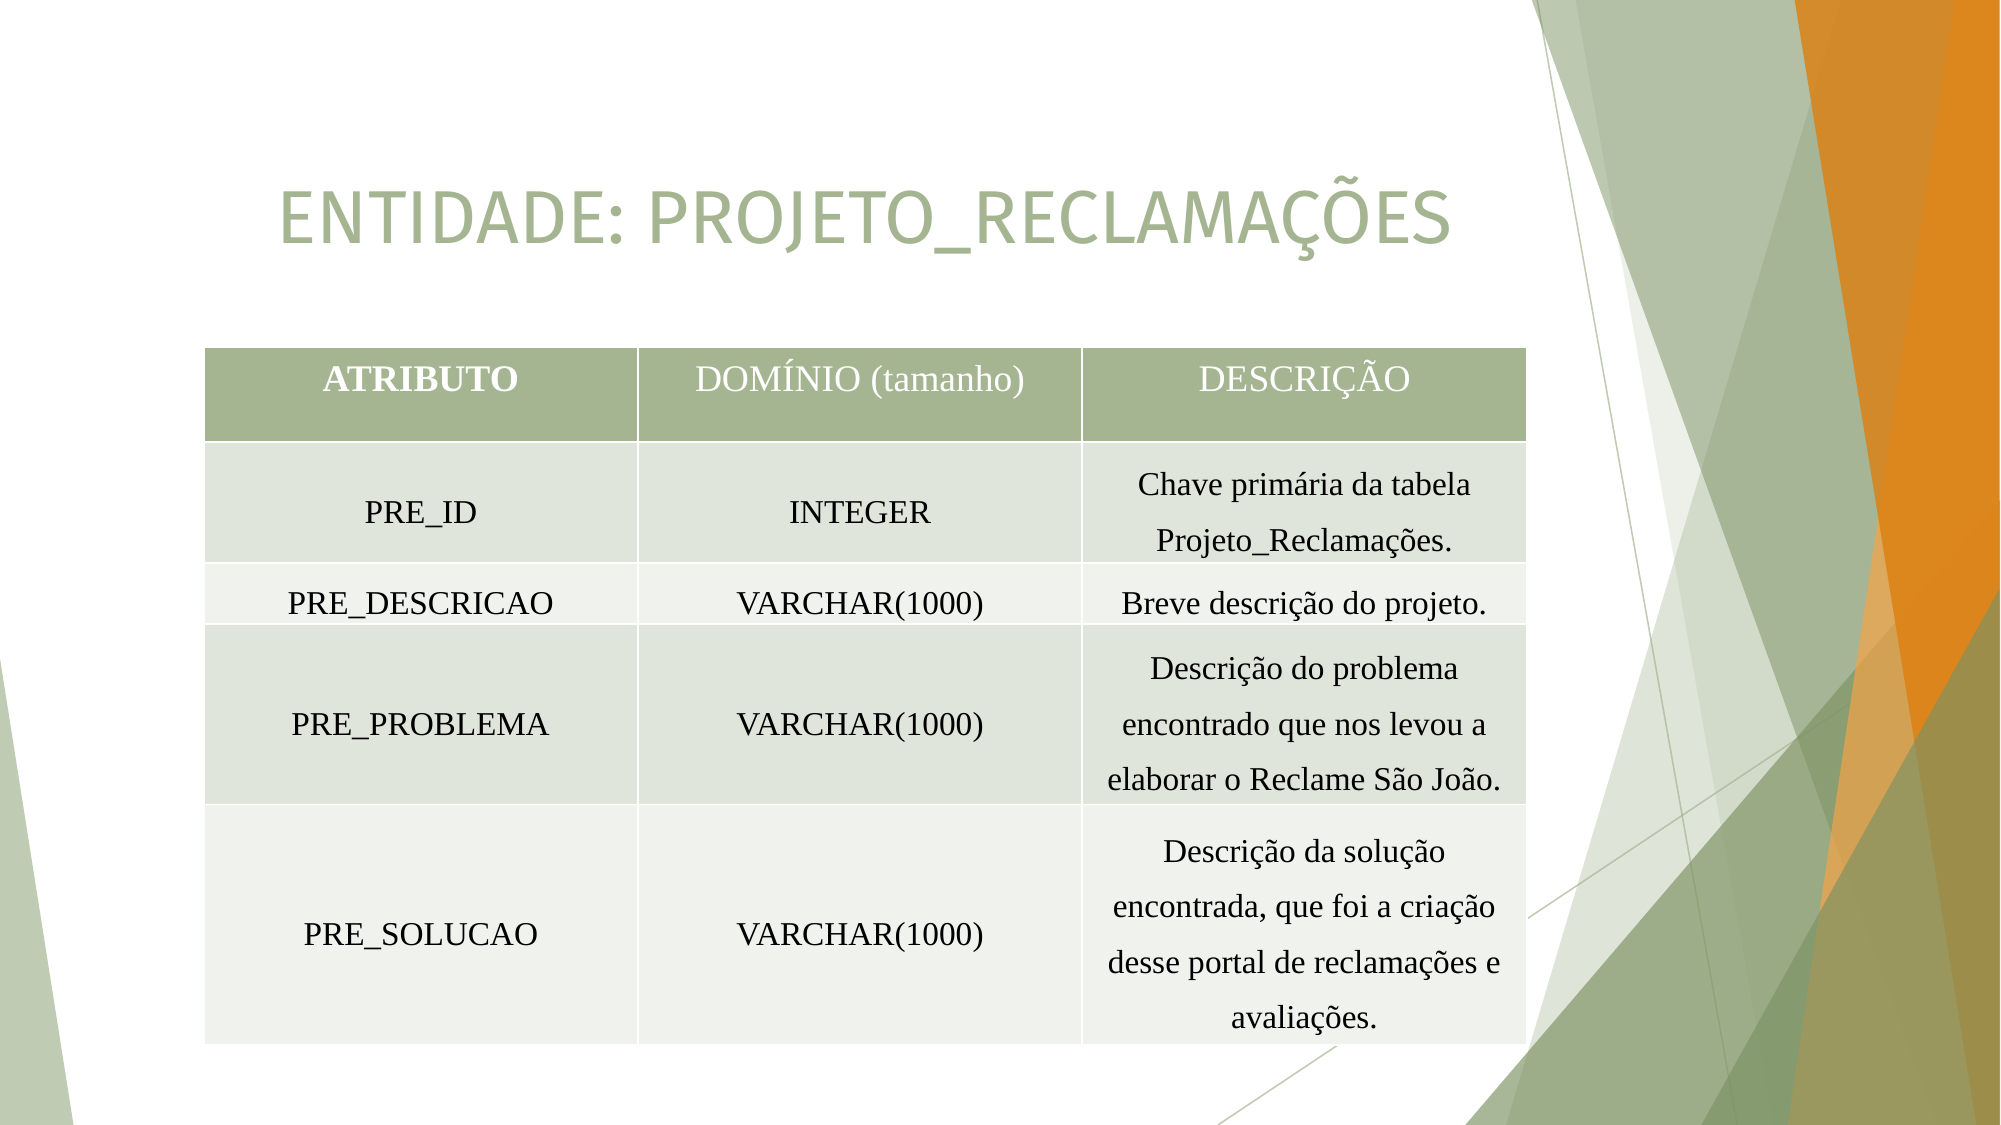

# ENTIDADE: PROJETO_RECLAMAÇÕES
| ATRIBUTO | DOMÍNIO (tamanho) | DESCRIÇÃO |
| --- | --- | --- |
| PRE\_ID | INTEGER | Chave primária da tabela Projeto\_Reclamações. |
| PRE\_DESCRICAO | VARCHAR(1000) | Breve descrição do projeto. |
| PRE\_PROBLEMA | VARCHAR(1000) | Descrição do problema encontrado que nos levou a elaborar o Reclame São João. |
| PRE\_SOLUCAO | VARCHAR(1000) | Descrição da solução encontrada, que foi a criação desse portal de reclamações e avaliações. |